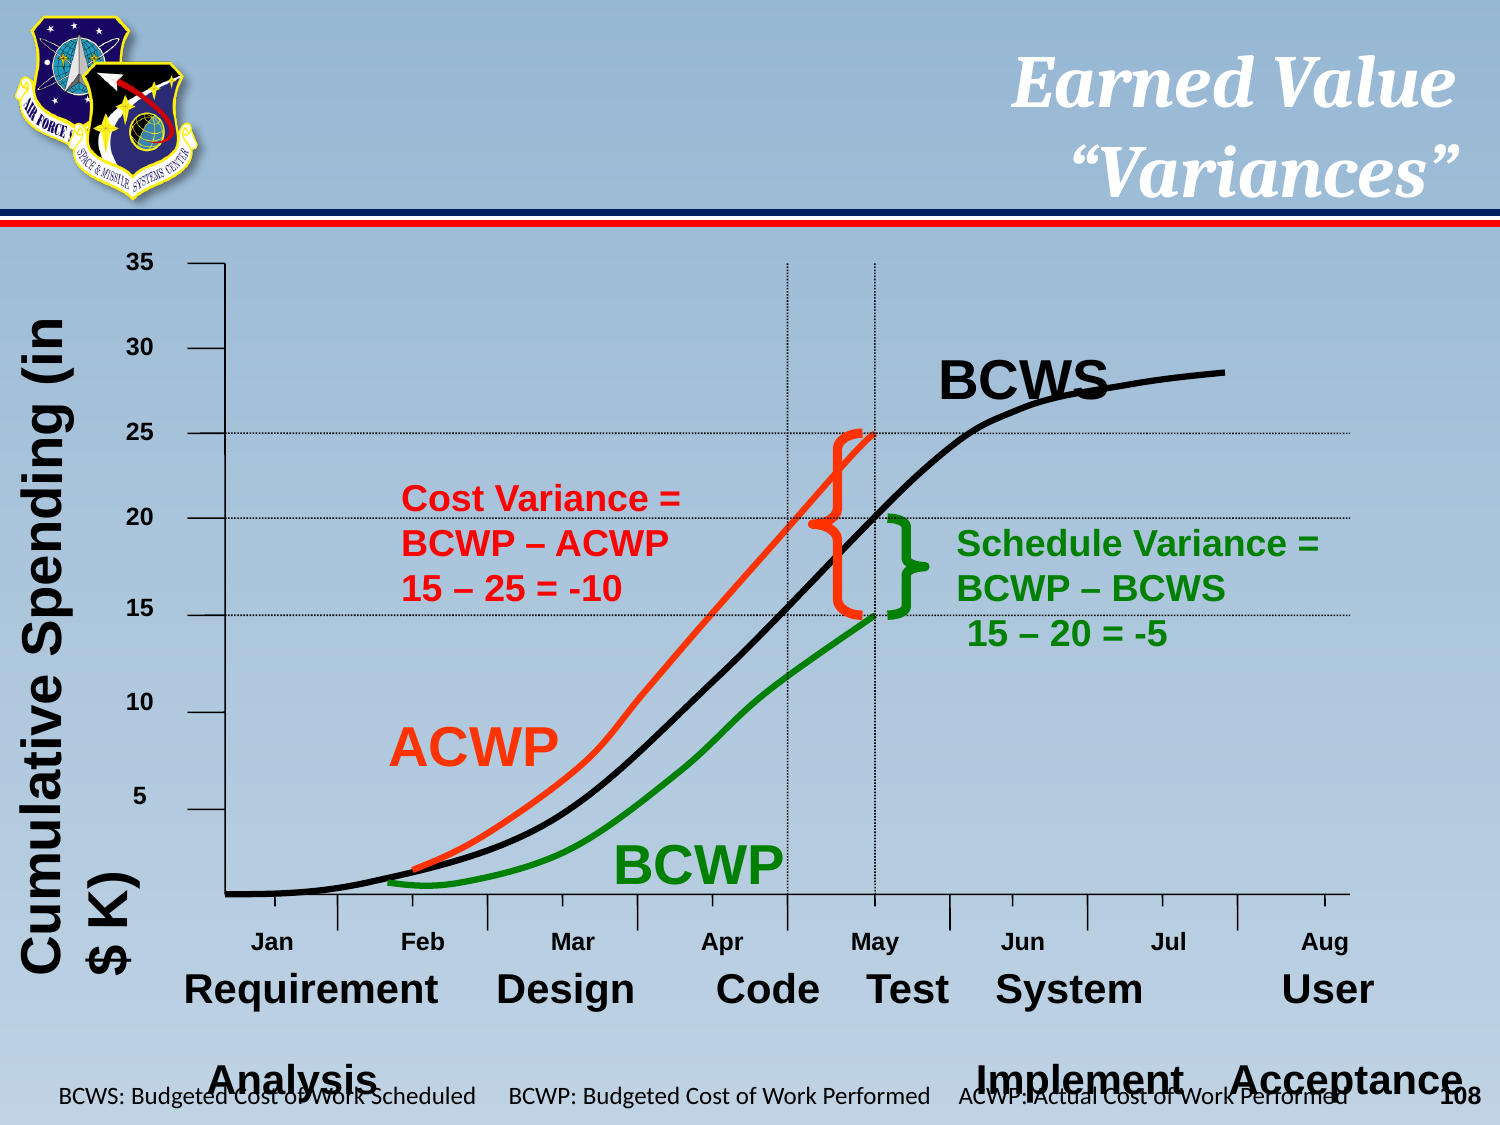

# Earned Value “Variances”
35

30

25

20

15

10

 5

BCWS

Cost Variance =
BCWP – ACWP
15 – 25 = -10
Schedule Variance =
BCWP – BCWS
 15 – 20 = -5

Cumulative Spending (in $ K)

ACWP

BCWP

Jan	Feb	Mar	Apr	May	Jun	Jul	Aug
     Requirement     Design       Code    Test    System            User
       Analysis                                                    Implement    Acceptance
BCWS: Budgeted Cost of Work Scheduled	BCWP: Budgeted Cost of Work Performed	ACWP: Actual Cost of Work Performed
108